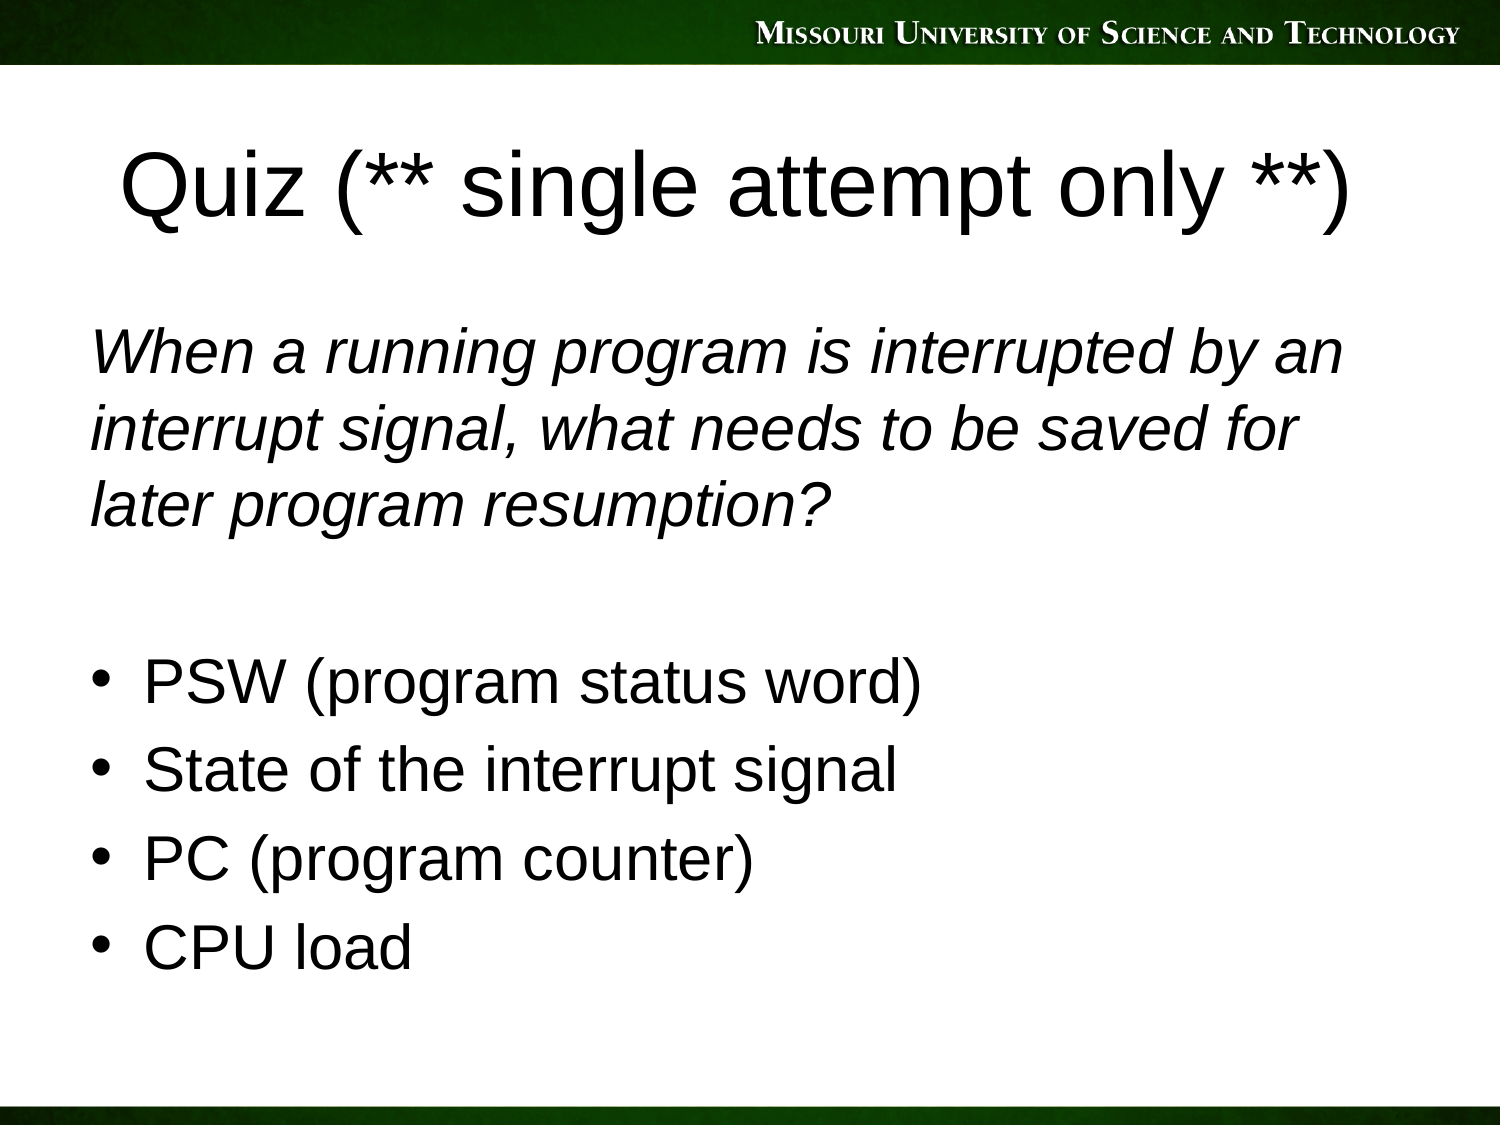

# Quiz (** single attempt only **)
When a running program is interrupted by an interrupt signal, what needs to be saved for later program resumption?

PSW (program status word)
State of the interrupt signal
PC (program counter)
CPU load